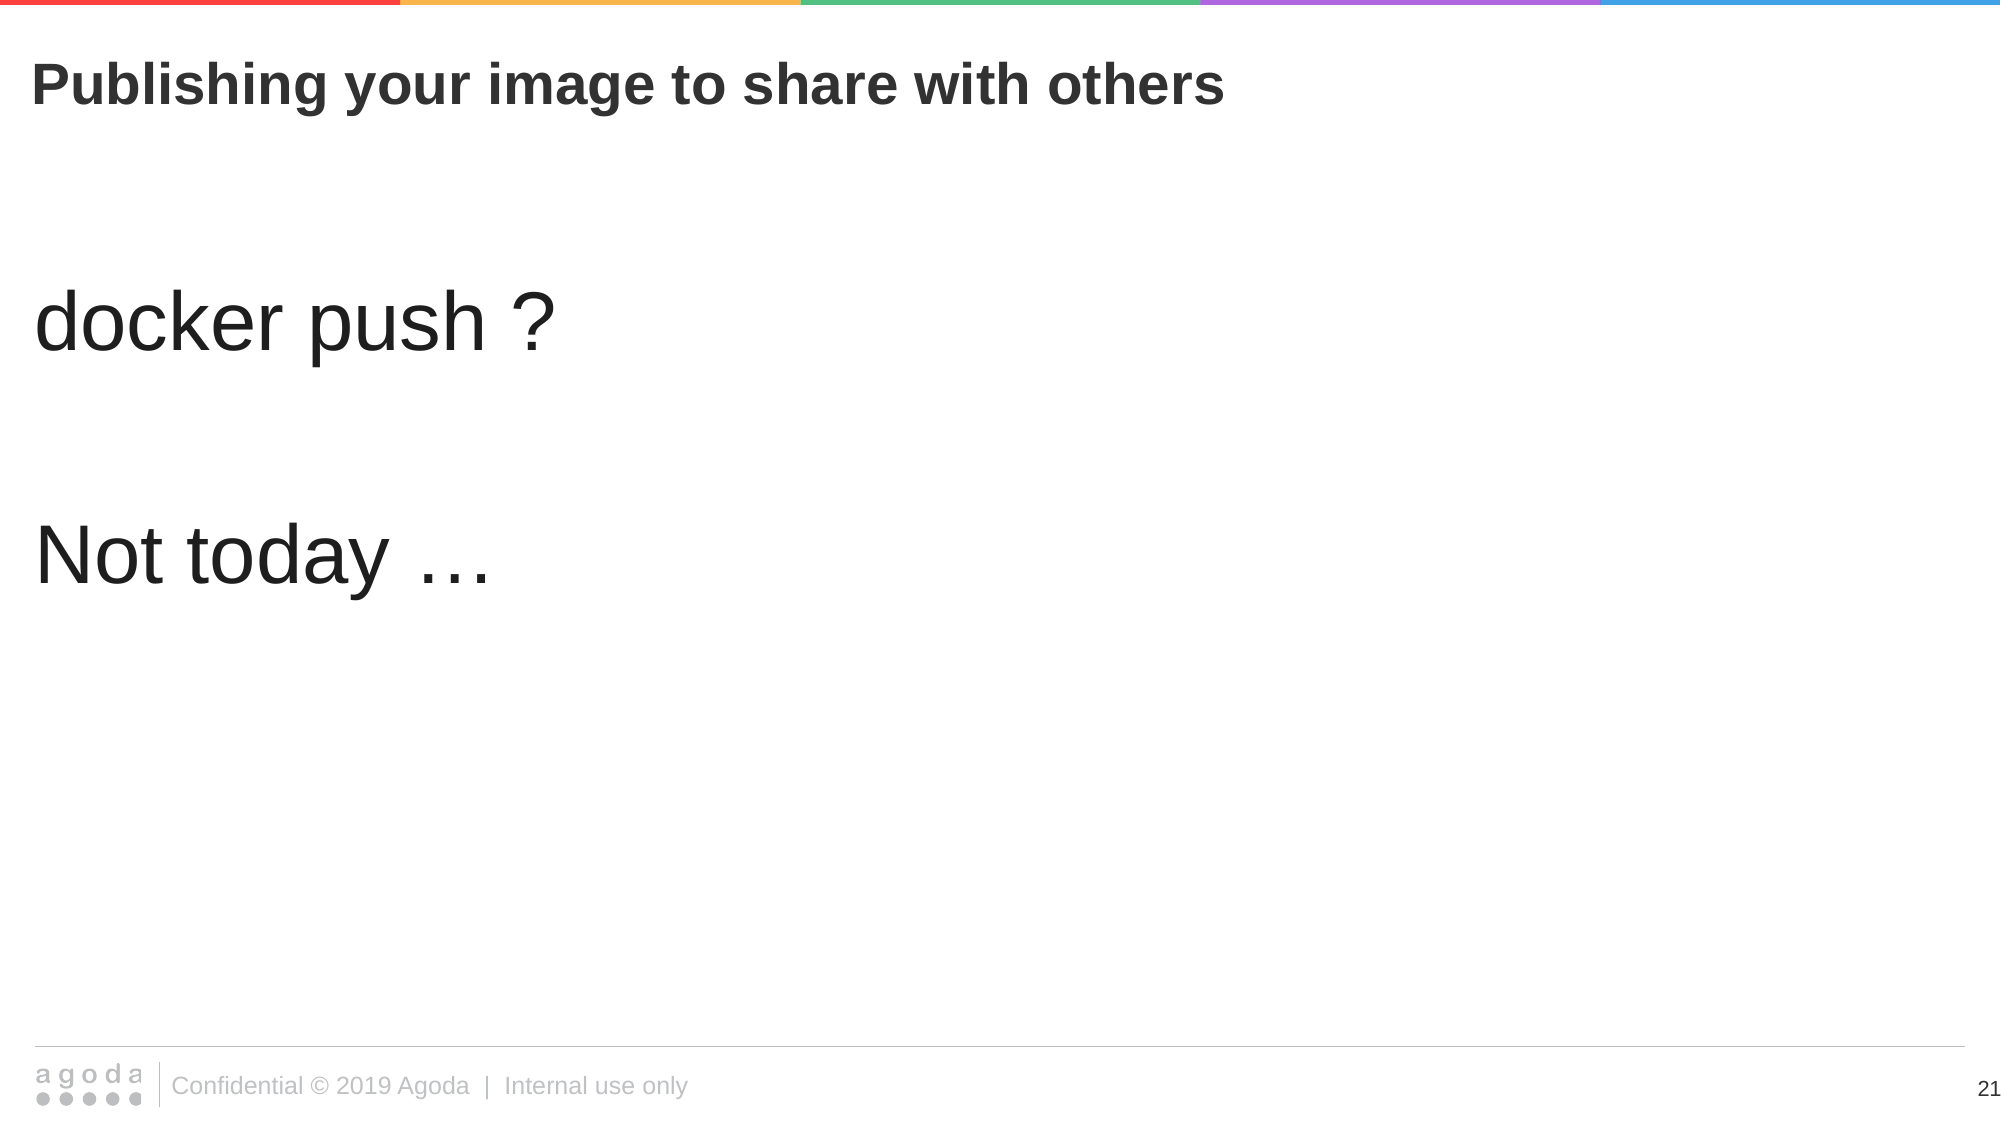

Publishing your image to share with others

docker push ?

Not today …